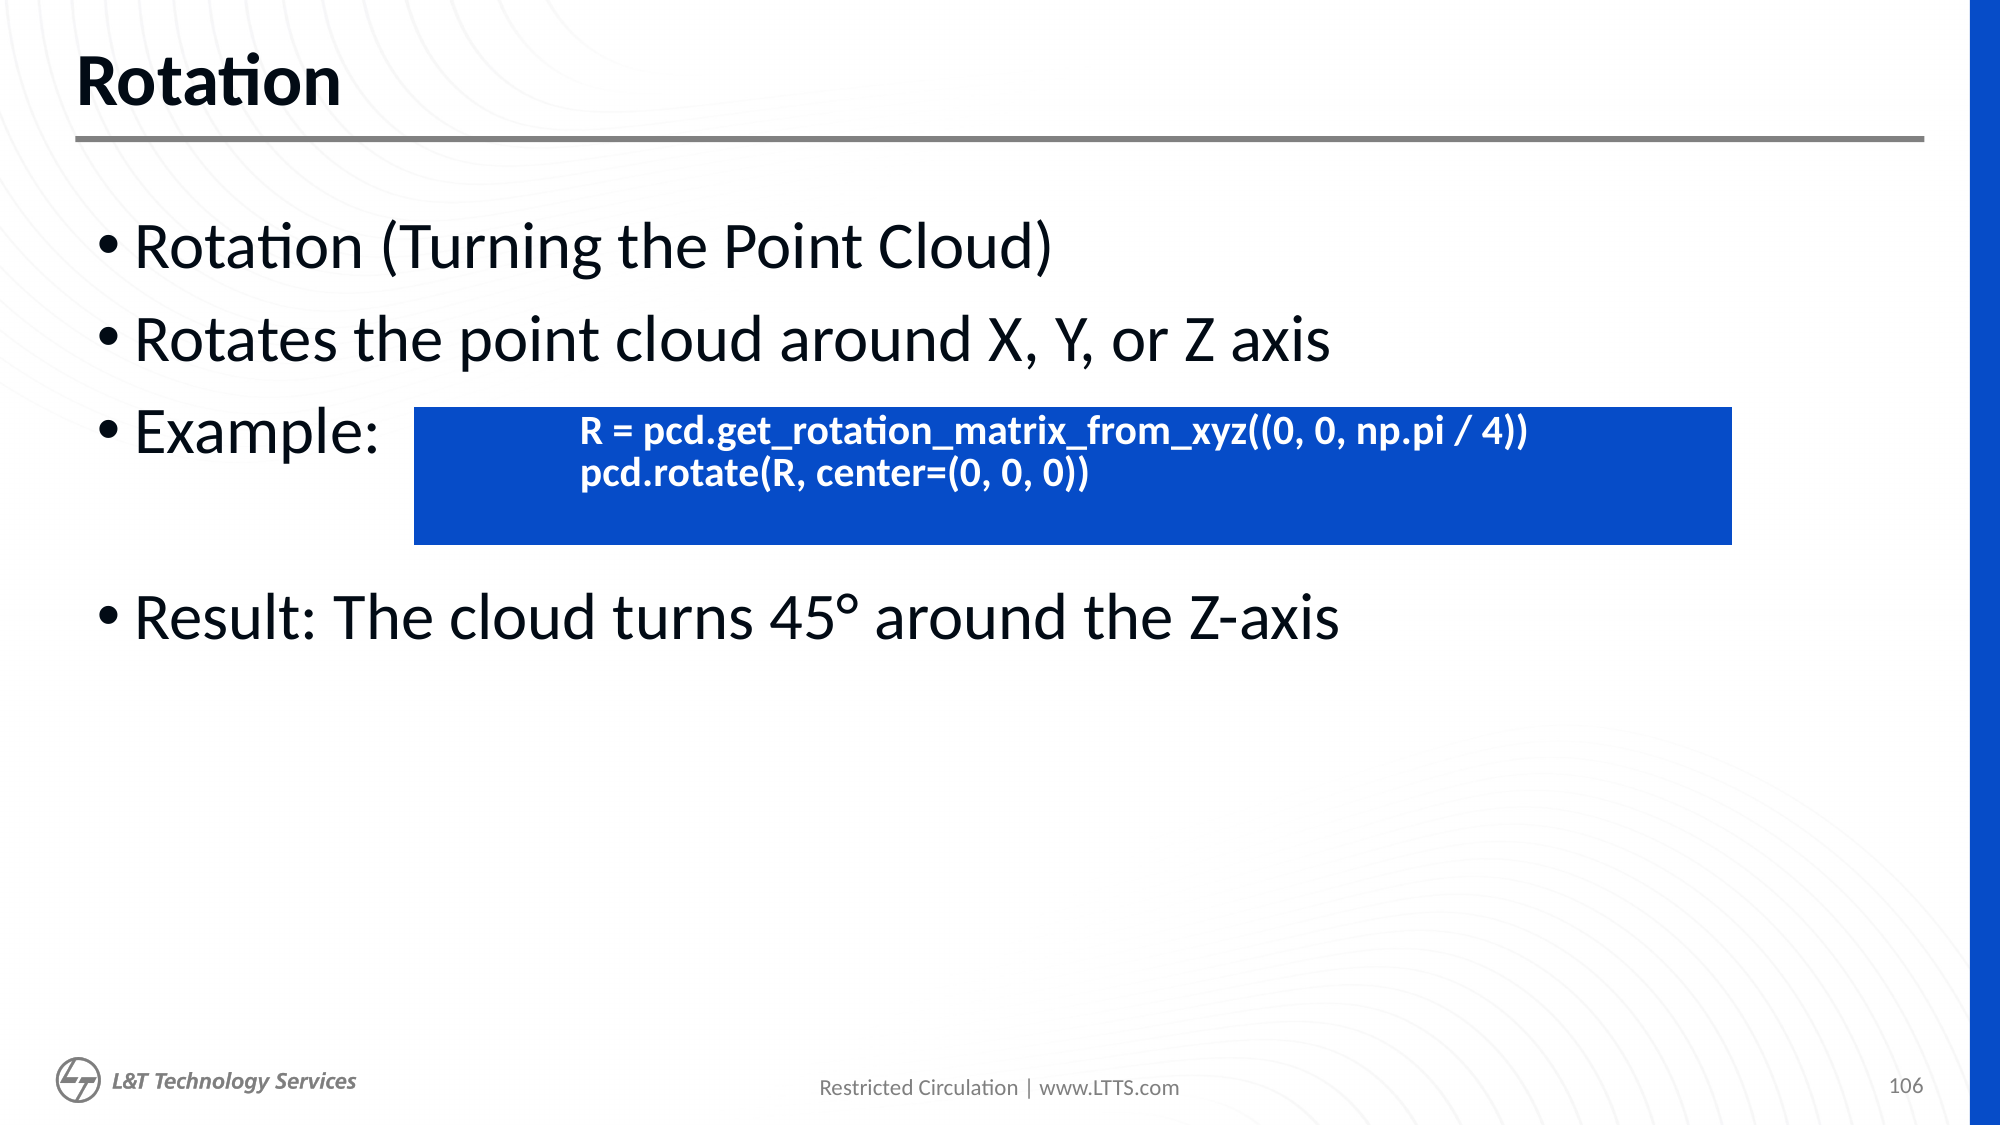

# Rotation
Rotation (Turning the Point Cloud)
Rotates the point cloud around X, Y, or Z axis
Example:

Result: The cloud turns 45° around the Z-axis
| R = pcd.get\_rotation\_matrix\_from\_xyz((0, 0, np.pi / 4)) pcd.rotate(R, center=(0, 0, 0)) |
| --- |